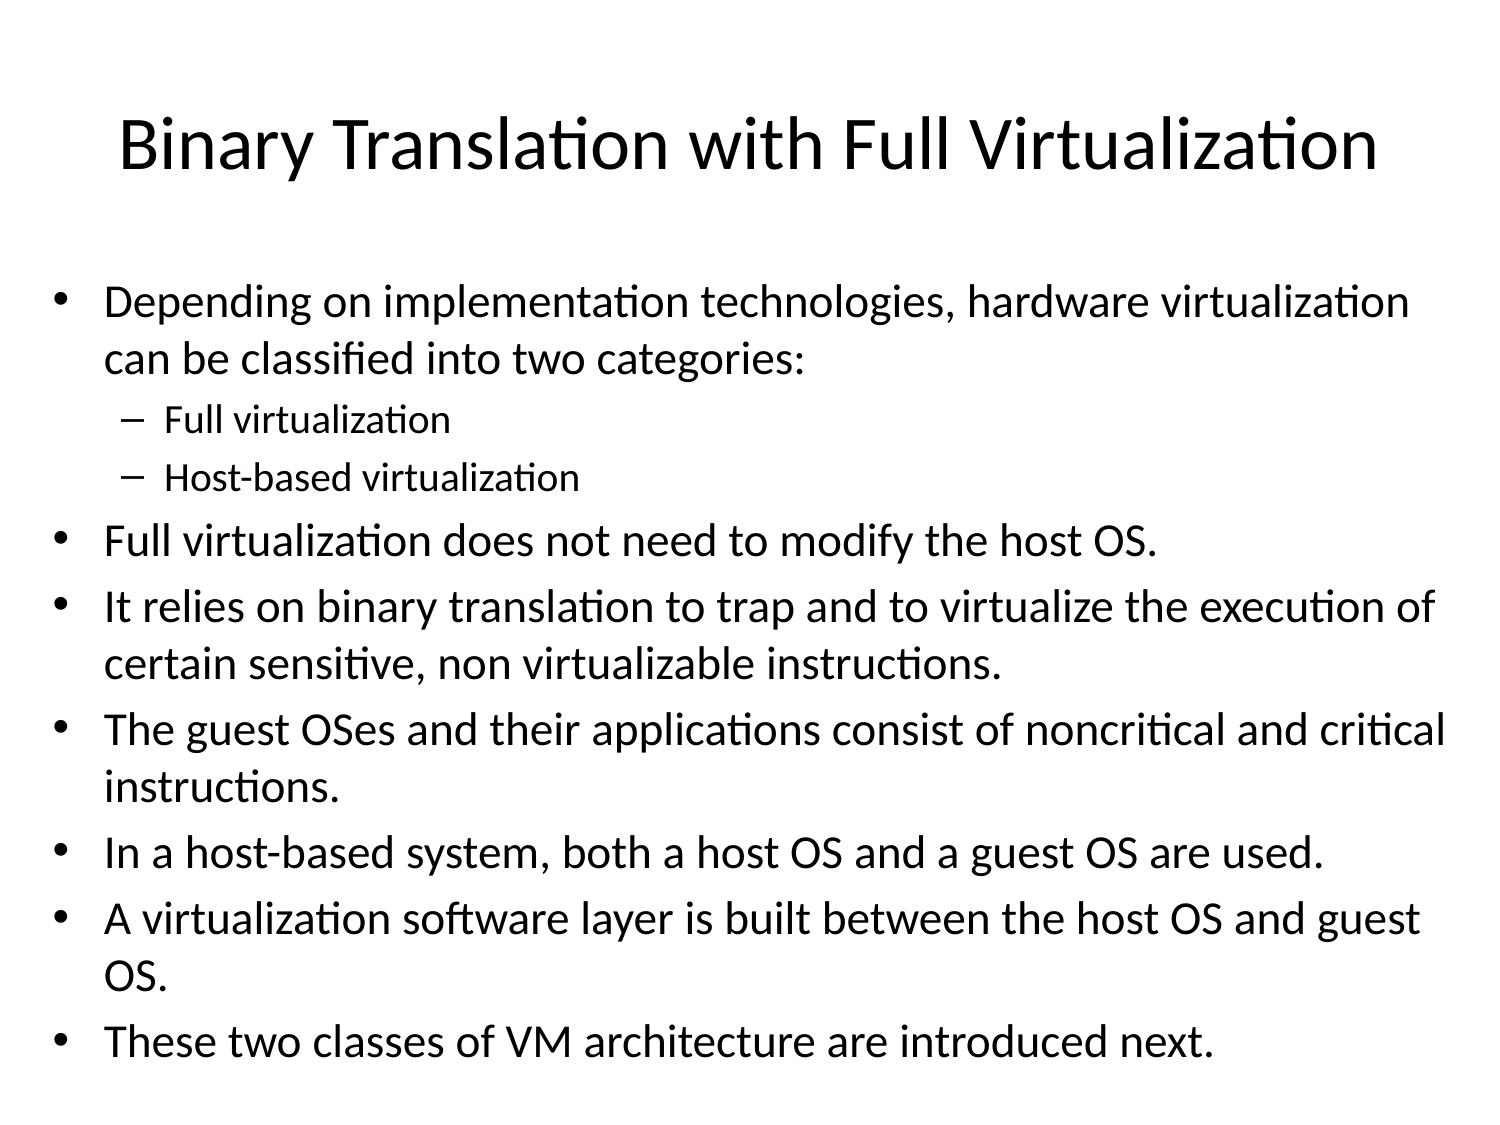

# Binary Translation with Full Virtualization
Depending on implementation technologies, hardware virtualization can be classified into two categories:
Full virtualization
Host-based virtualization
Full virtualization does not need to modify the host OS.
It relies on binary translation to trap and to virtualize the execution of certain sensitive, non virtualizable instructions.
The guest OSes and their applications consist of noncritical and critical instructions.
In a host-based system, both a host OS and a guest OS are used.
A virtualization software layer is built between the host OS and guest OS.
These two classes of VM architecture are introduced next.